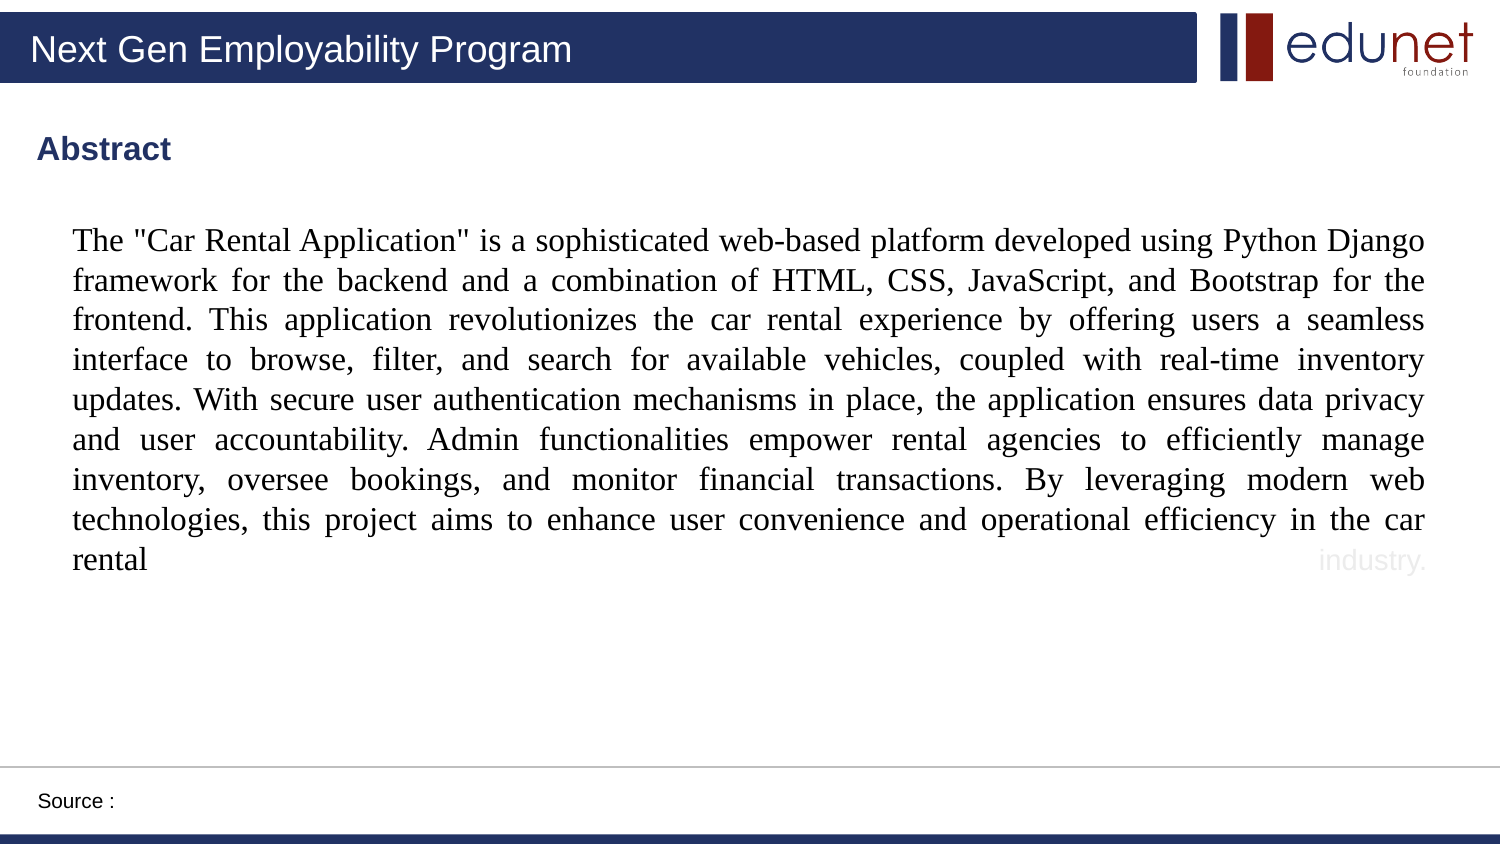

Abstract
The "Car Rental Application" is a sophisticated web-based platform developed using Python Django framework for the backend and a combination of HTML, CSS, JavaScript, and Bootstrap for the frontend. This application revolutionizes the car rental experience by offering users a seamless interface to browse, filter, and search for available vehicles, coupled with real-time inventory updates. With secure user authentication mechanisms in place, the application ensures data privacy and user accountability. Admin functionalities empower rental agencies to efficiently manage inventory, oversee bookings, and monitor financial transactions. By leveraging modern web technologies, this project aims to enhance user convenience and operational efficiency in the car rental industry.
Source :